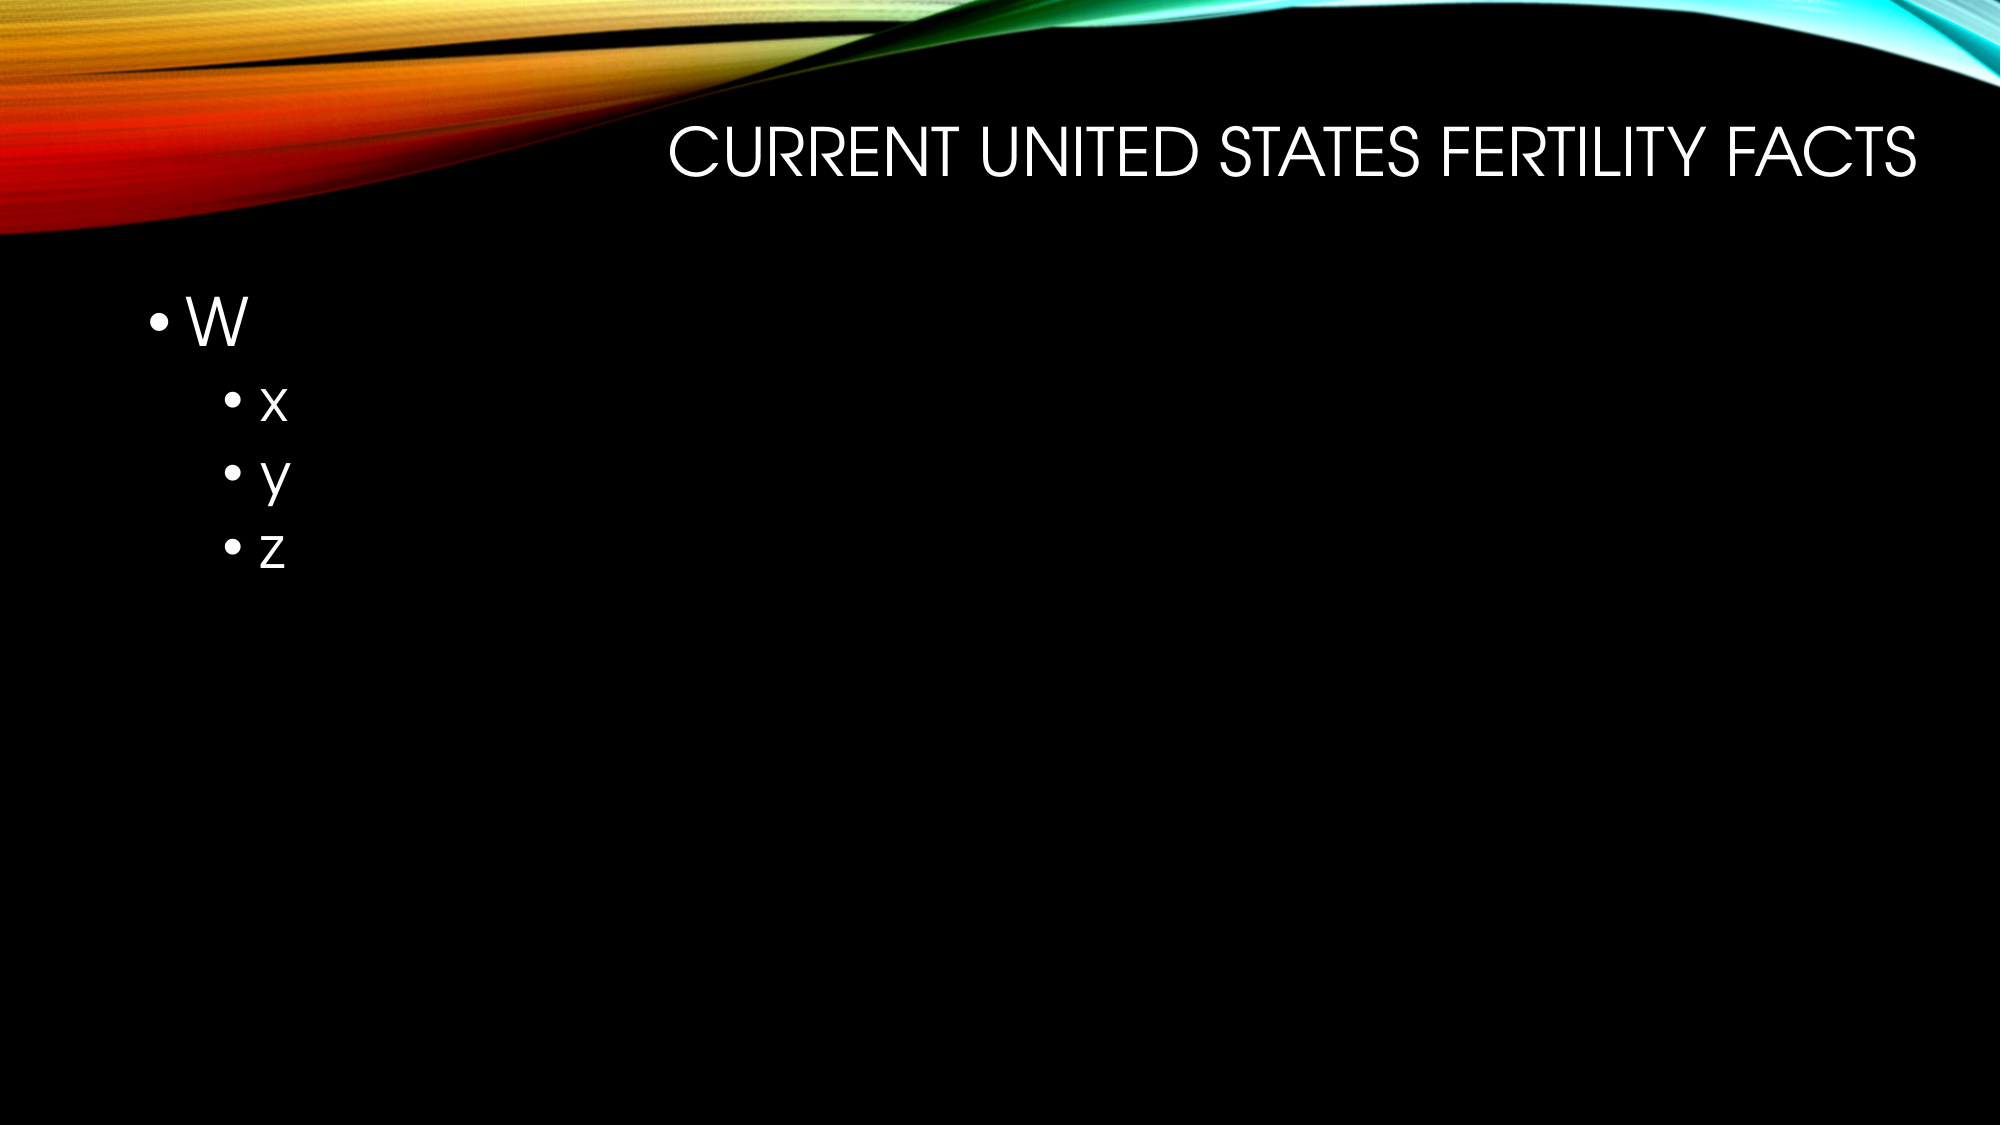

# Current United States fertility facts
W
x
y
z